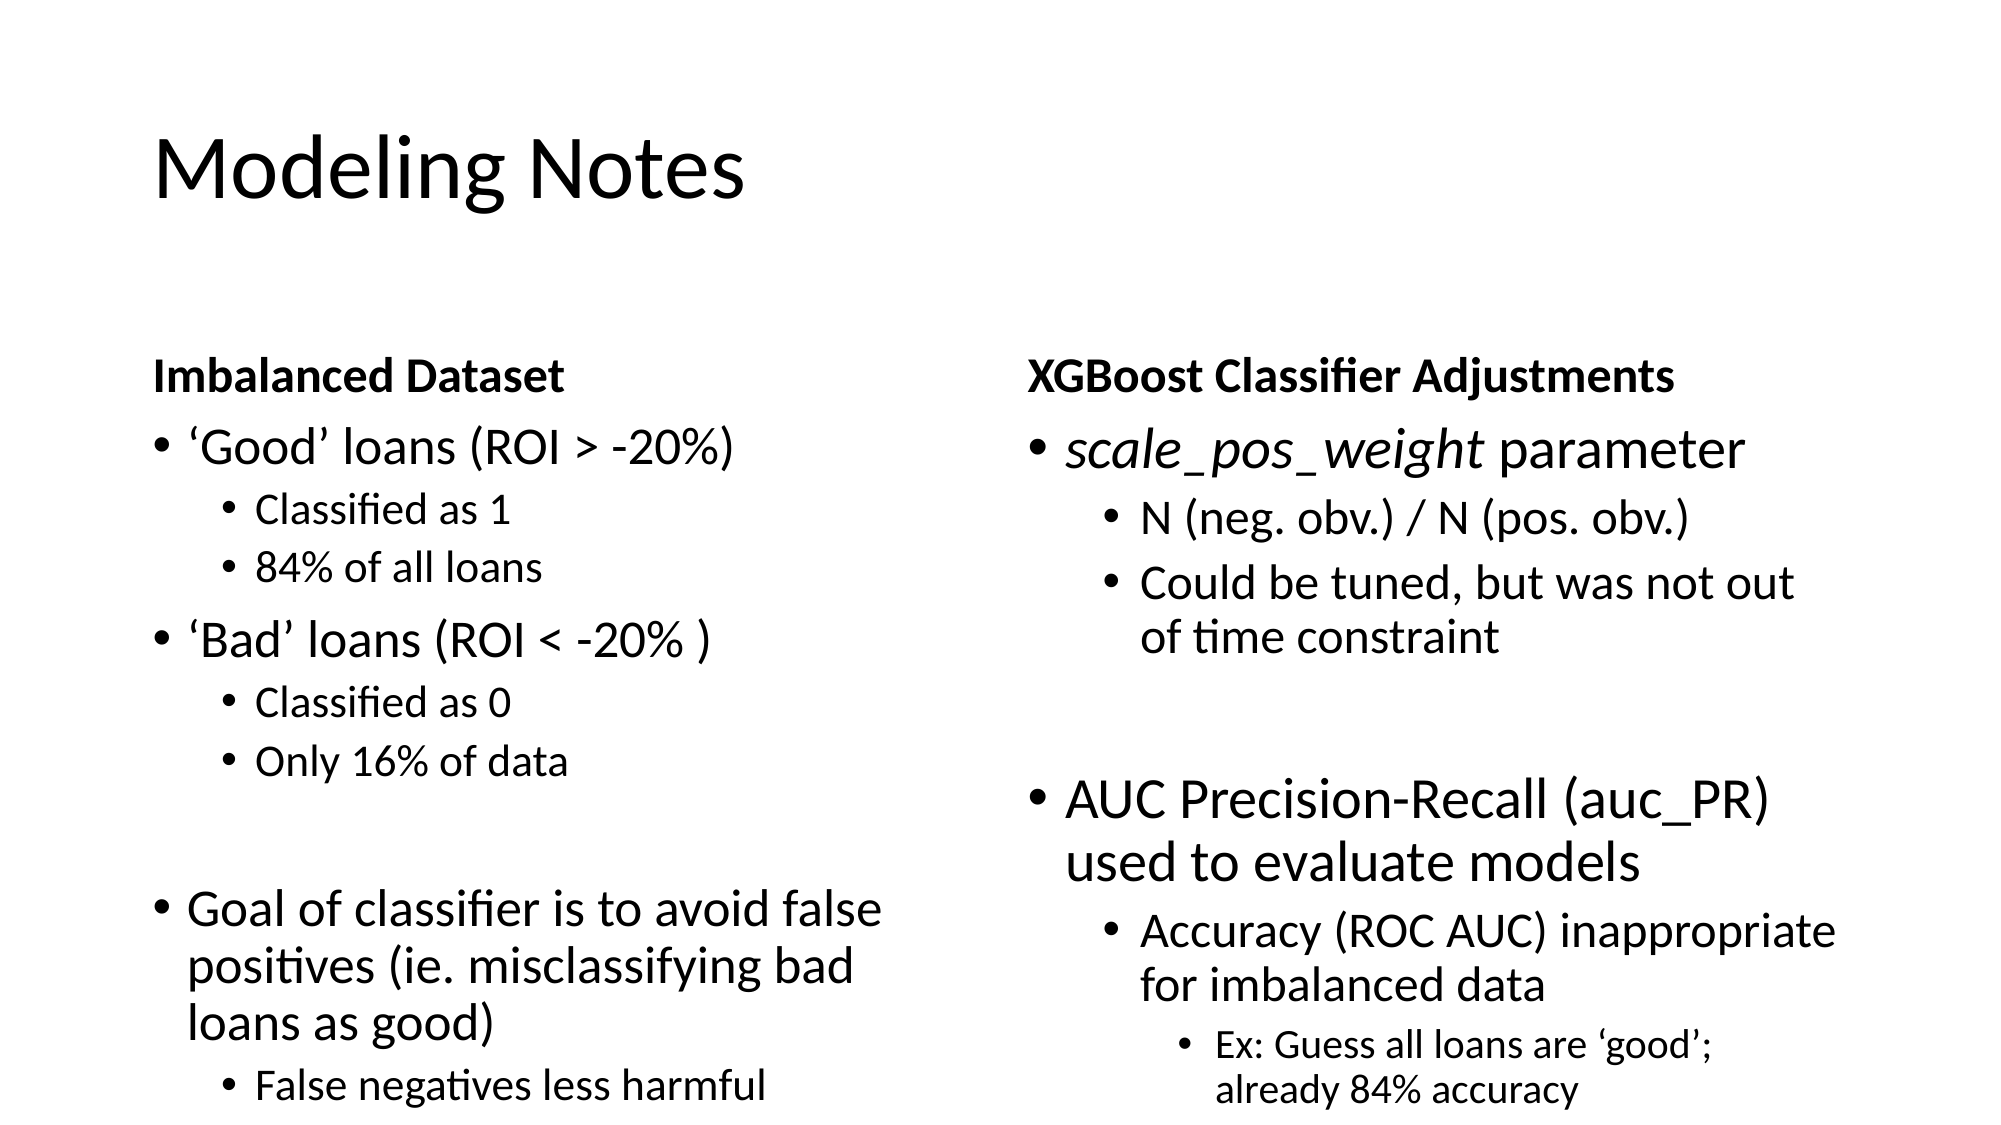

# Modeling Notes
Imbalanced Dataset
XGBoost Classifier Adjustments
scale_pos_weight parameter
N (neg. obv.) / N (pos. obv.)
Could be tuned, but was not out of time constraint

AUC Precision-Recall (auc_PR) used to evaluate models
Accuracy (ROC AUC) inappropriate for imbalanced data
Ex: Guess all loans are ‘good’; already 84% accuracy

‘Good’ loans (ROI > -20%)
Classified as 1
84% of all loans
‘Bad’ loans (ROI < -20% )
Classified as 0
Only 16% of data

Goal of classifier is to avoid false positives (ie. misclassifying bad loans as good)
False negatives less harmful